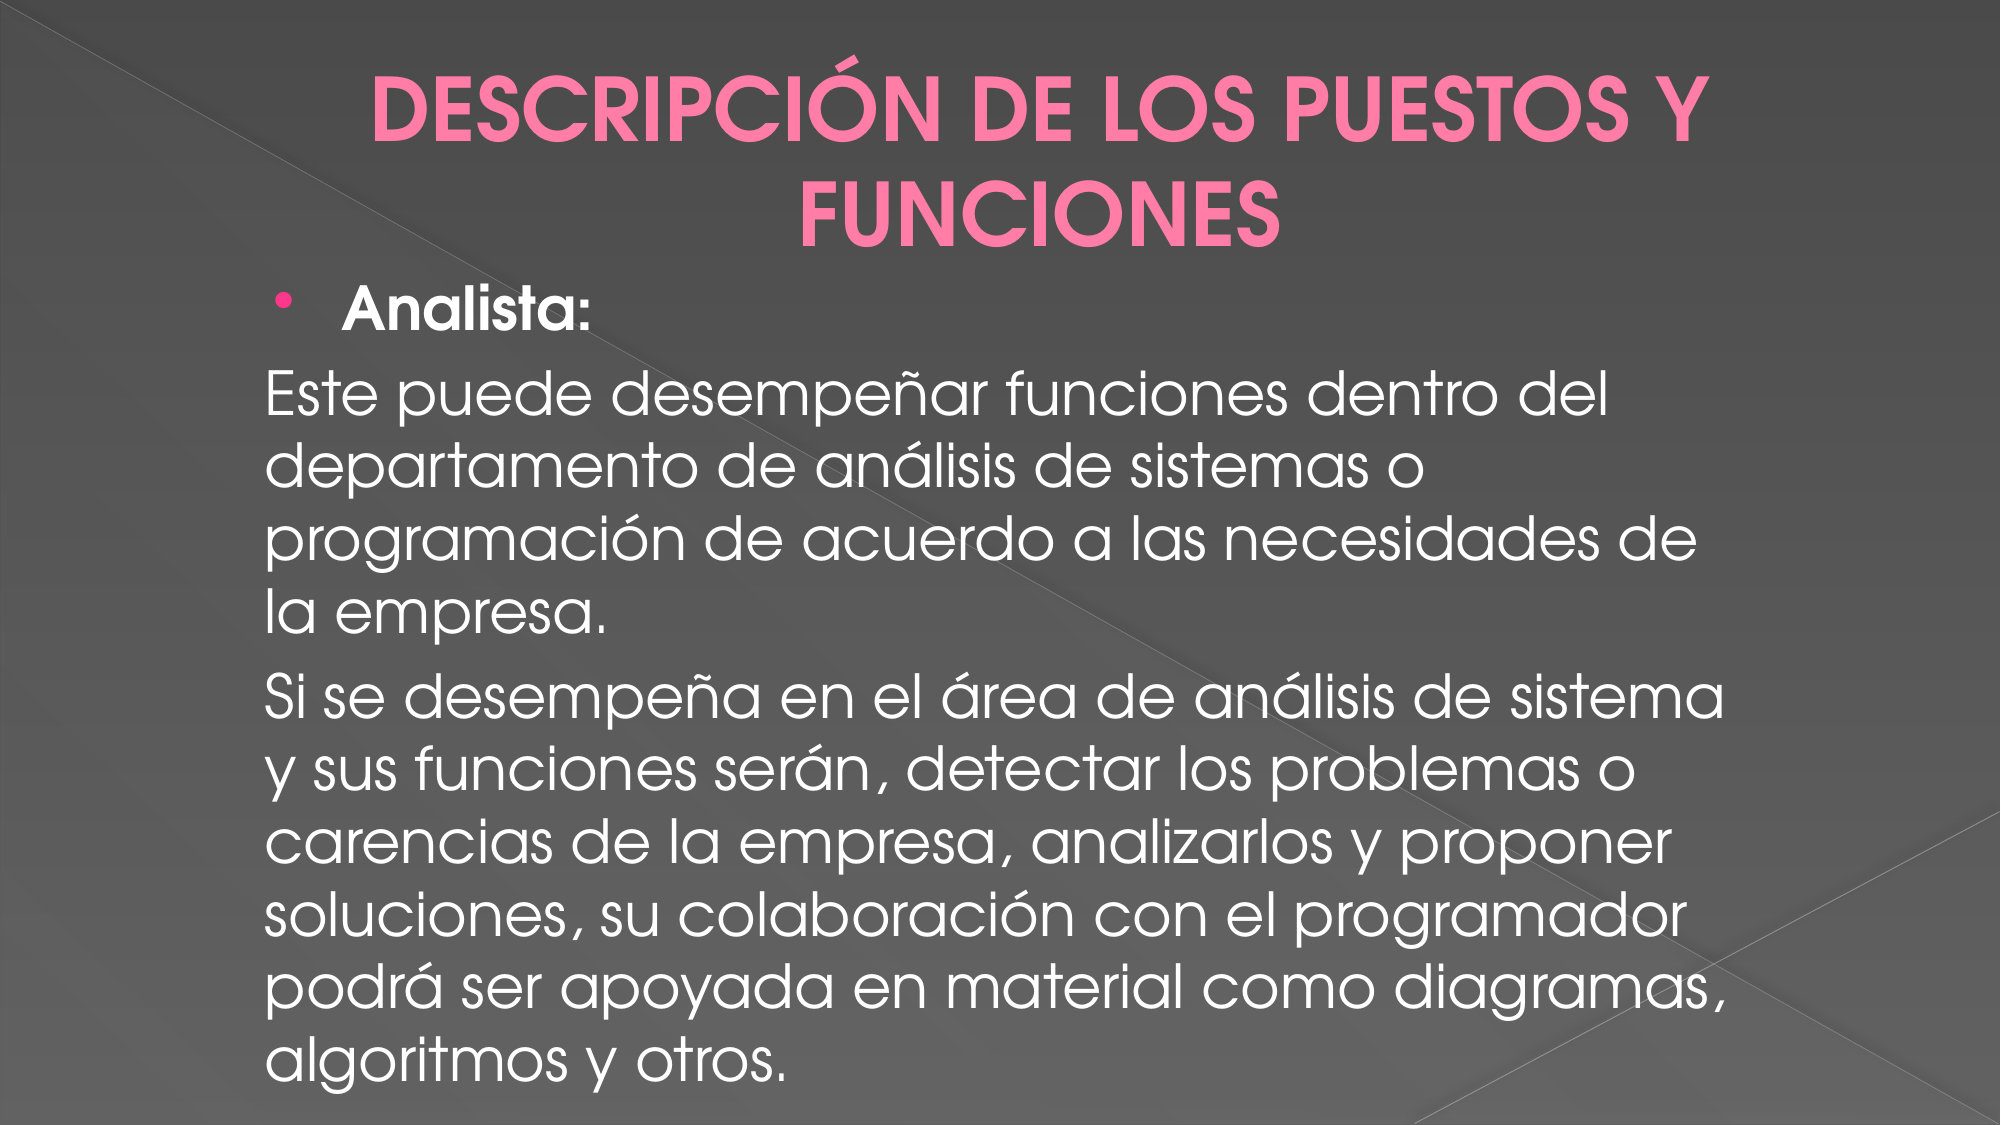

# DESCRIPCIÓN DE LOS PUESTOS Y FUNCIONES
Analista:
Este puede desempeñar funciones dentro del departamento de análisis de sistemas o programación de acuerdo a las necesidades de la empresa.
Si se desempeña en el área de análisis de sistema y sus funciones serán, detectar los problemas o carencias de la empresa, analizarlos y proponer soluciones, su colaboración con el programador podrá ser apoyada en material como diagramas, algoritmos y otros.